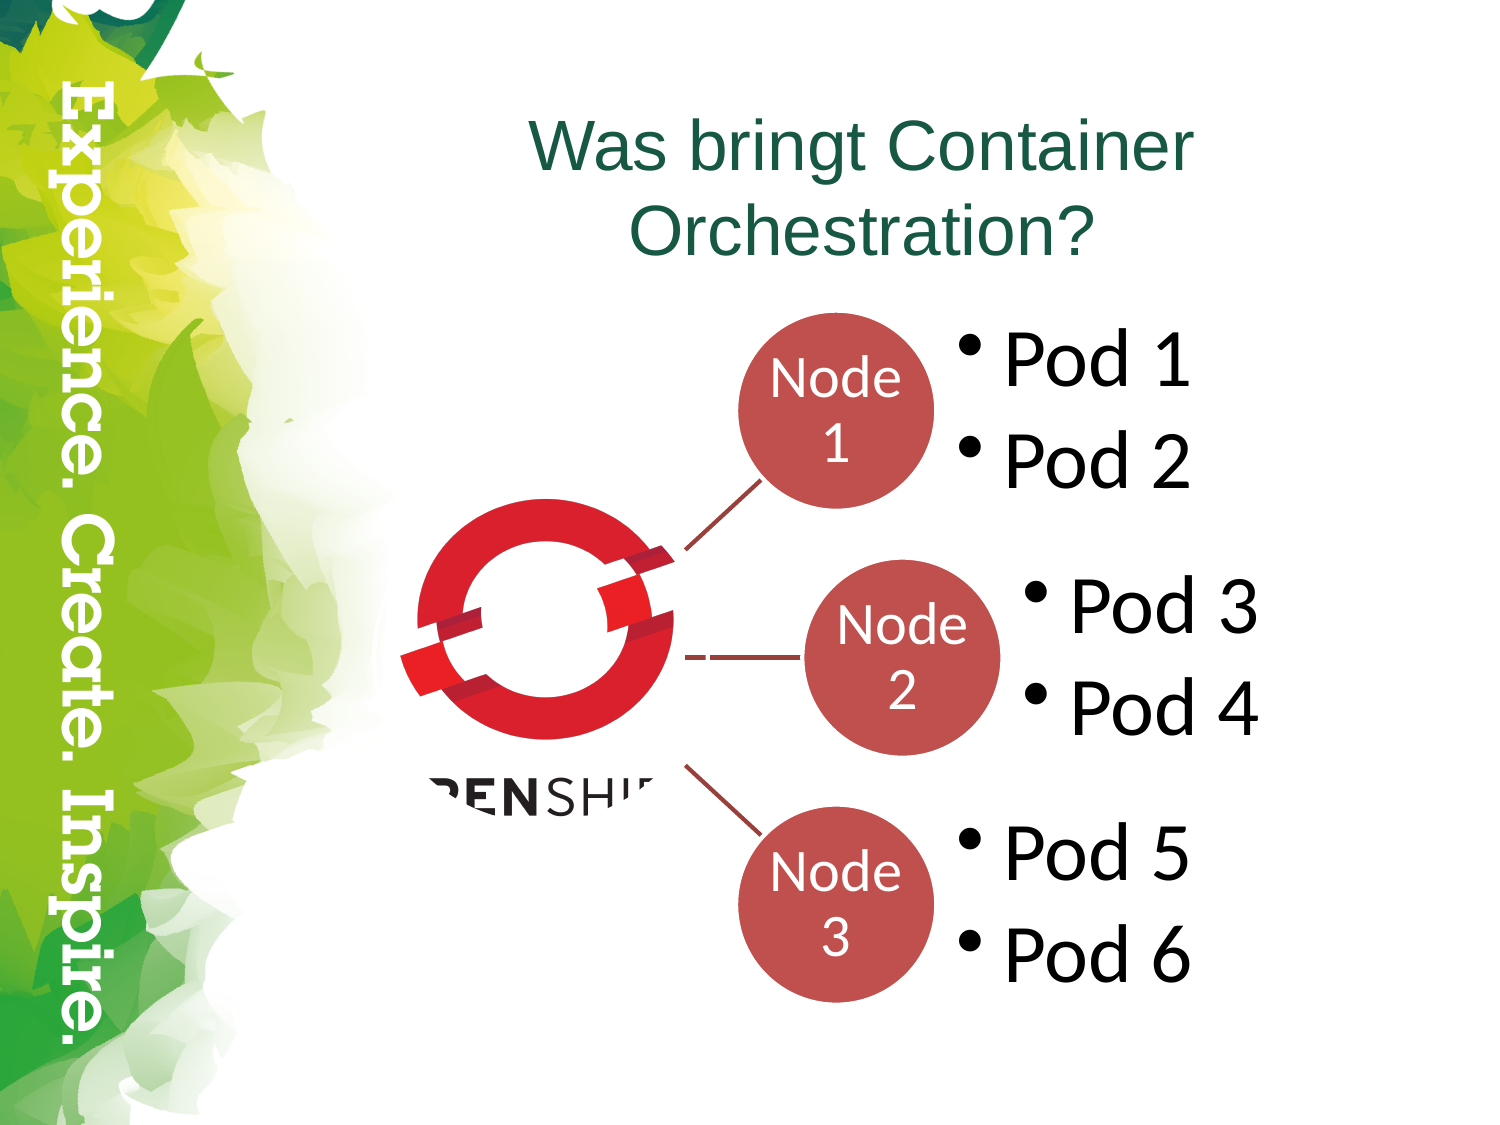

# Was bringt Container Orchestration?
Node 1
Pod 1
Pod 2
Node 2
Pod 3
Pod 4
Node 3
Pod 5
Pod 6